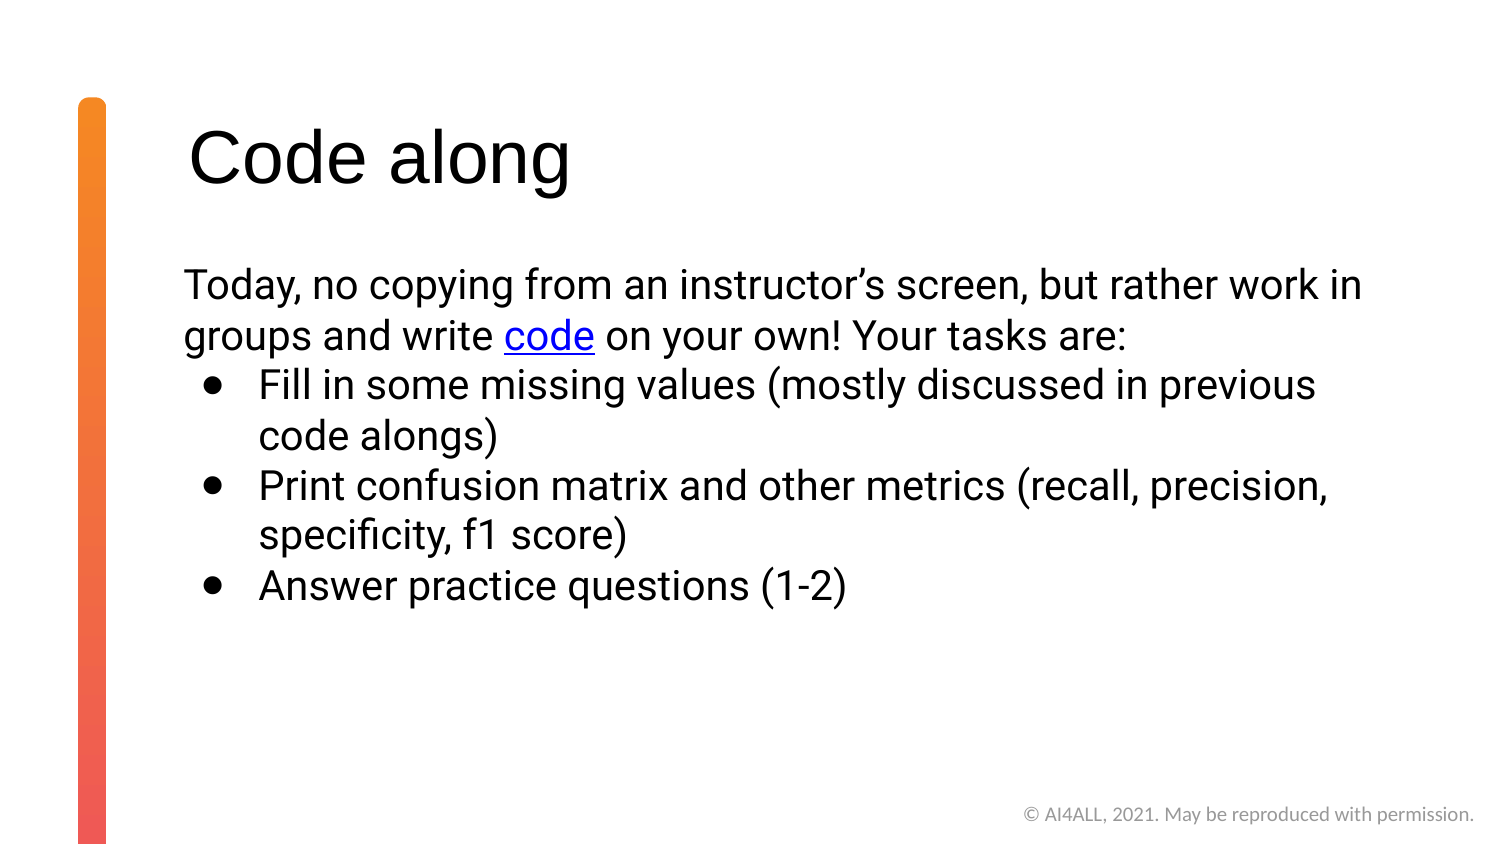

# Code along
Today, no copying from an instructor’s screen, but rather work in groups and write code on your own! Your tasks are:
Fill in some missing values (mostly discussed in previous code alongs)
Print confusion matrix and other metrics (recall, precision, specificity, f1 score)
Answer practice questions (1-2)